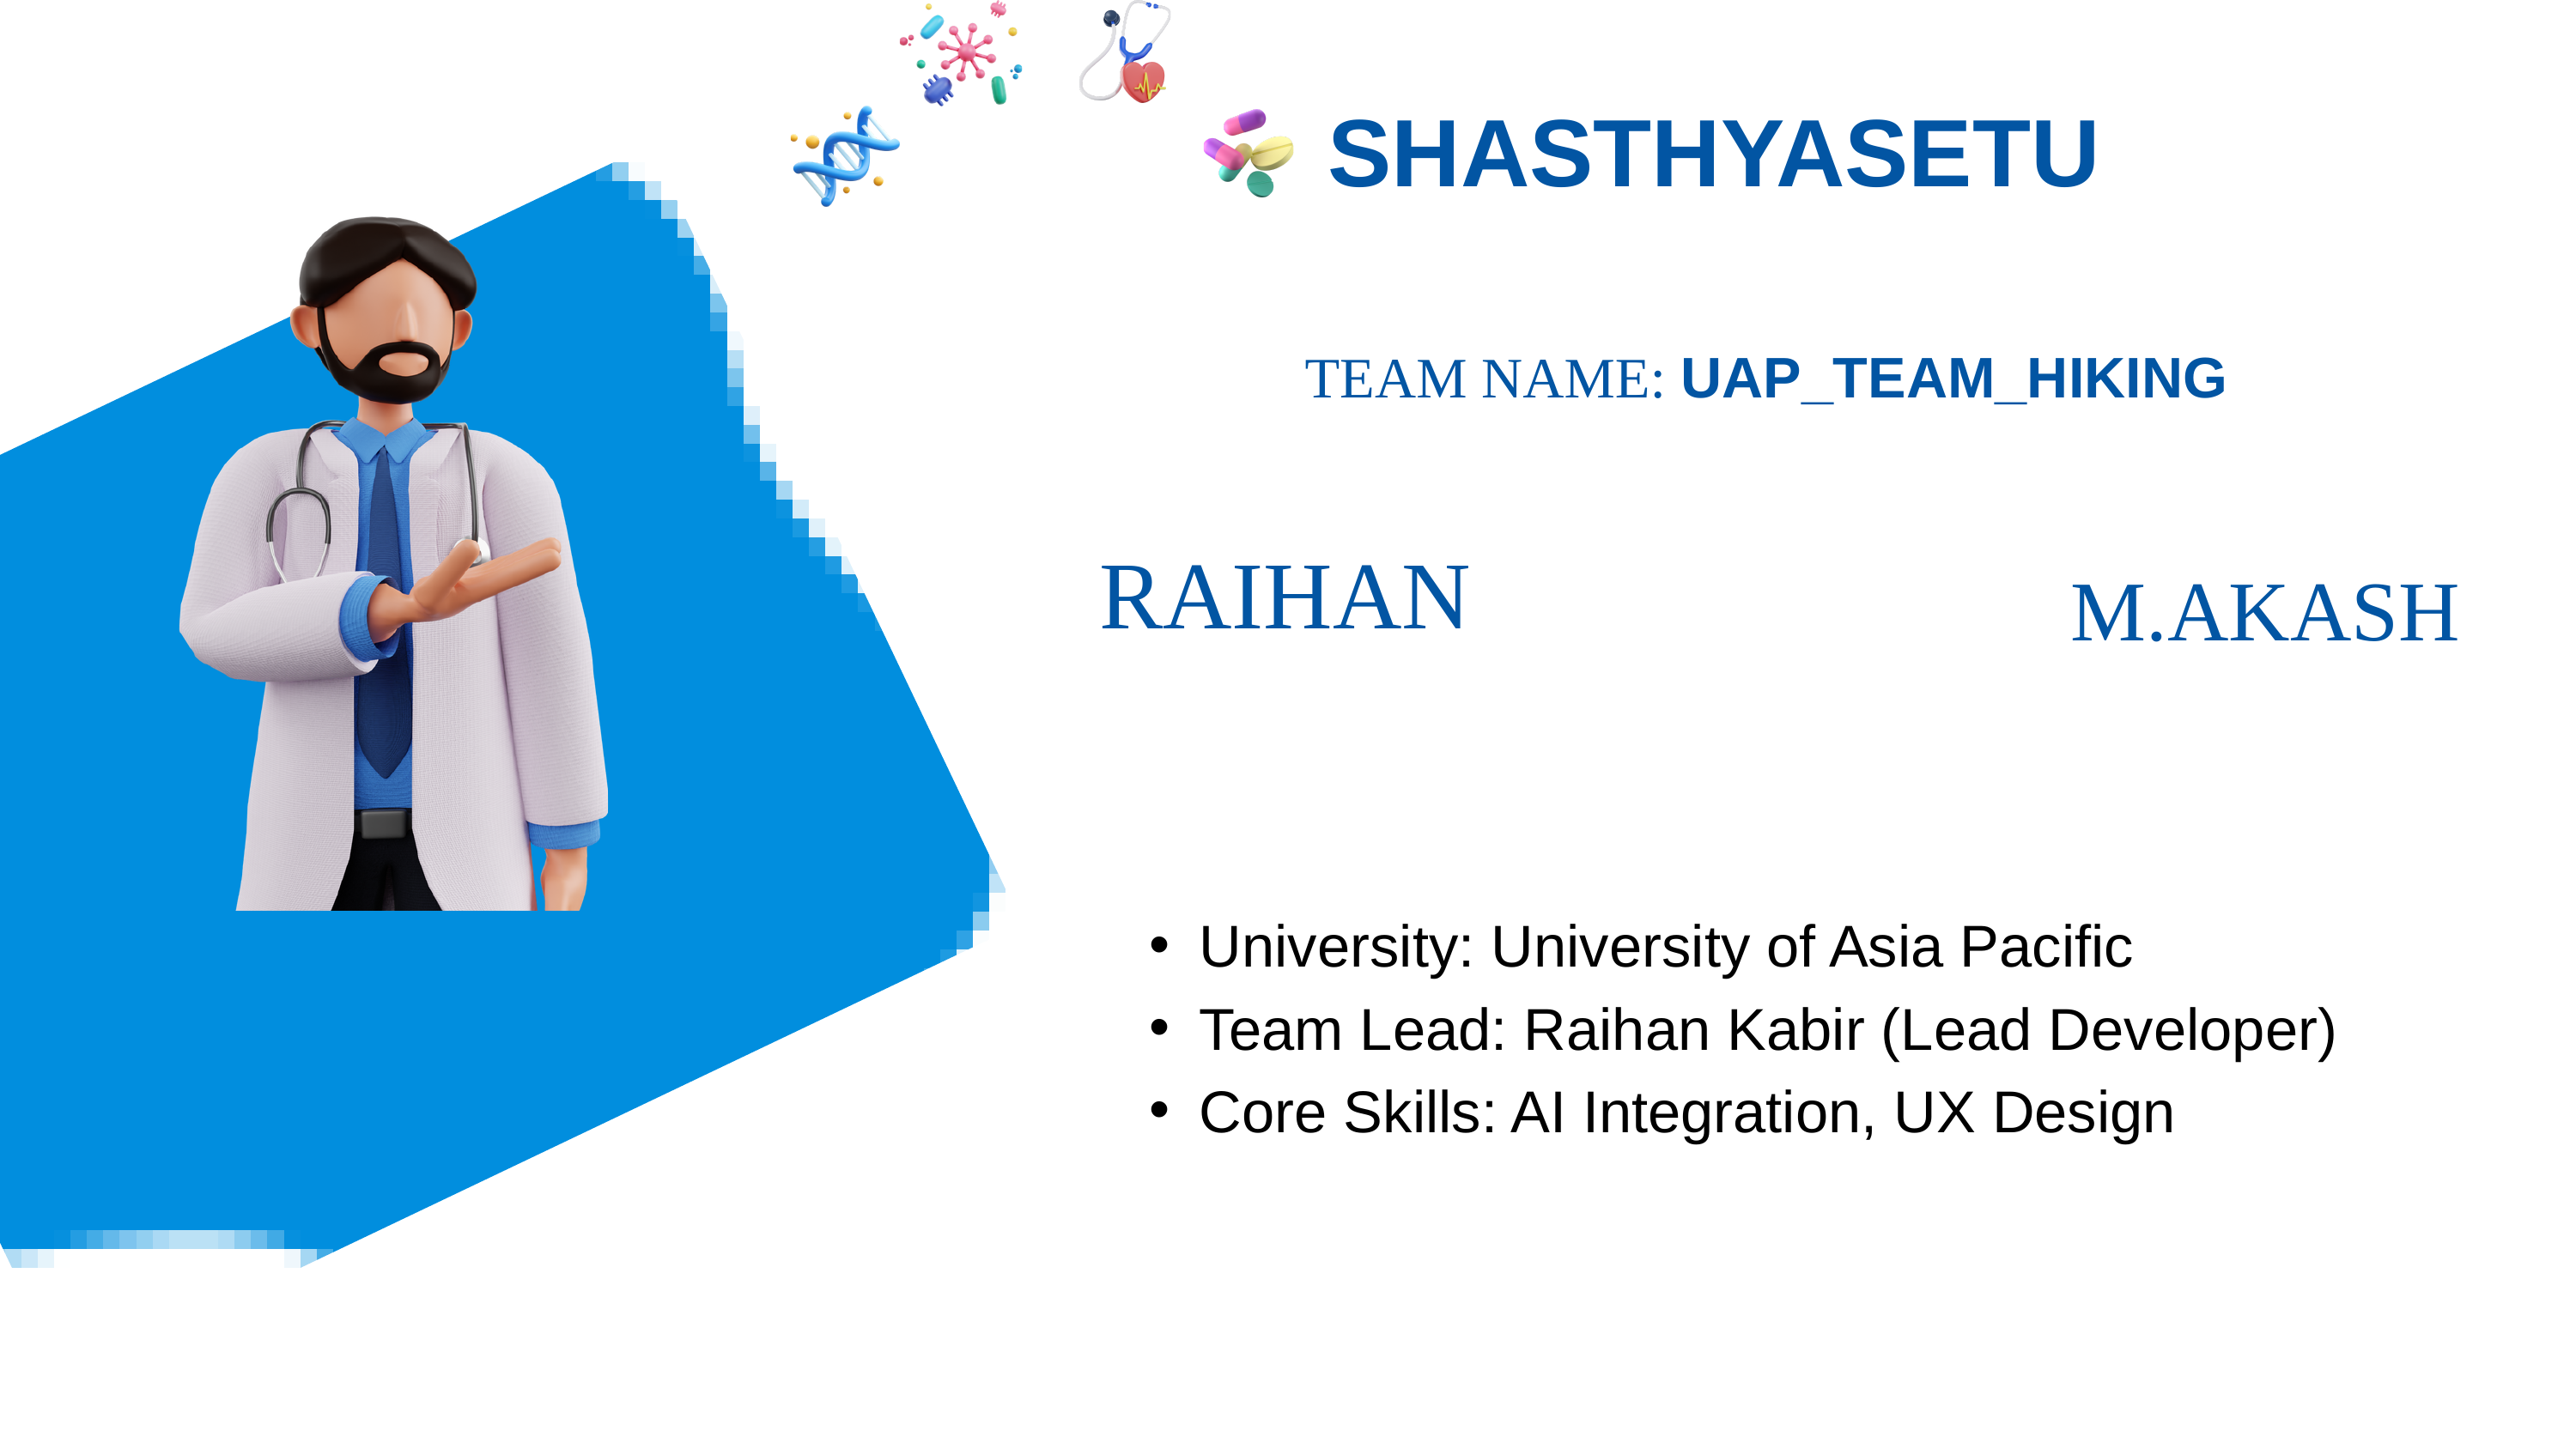

SHASTHYASETU

TEAM NAME: UAP_TEAM_HIKING
RAIHAN
M.AKASH

University: University of Asia Pacific
Team Lead: Raihan Kabir (Lead Developer)
Core Skills: AI Integration, UX Design